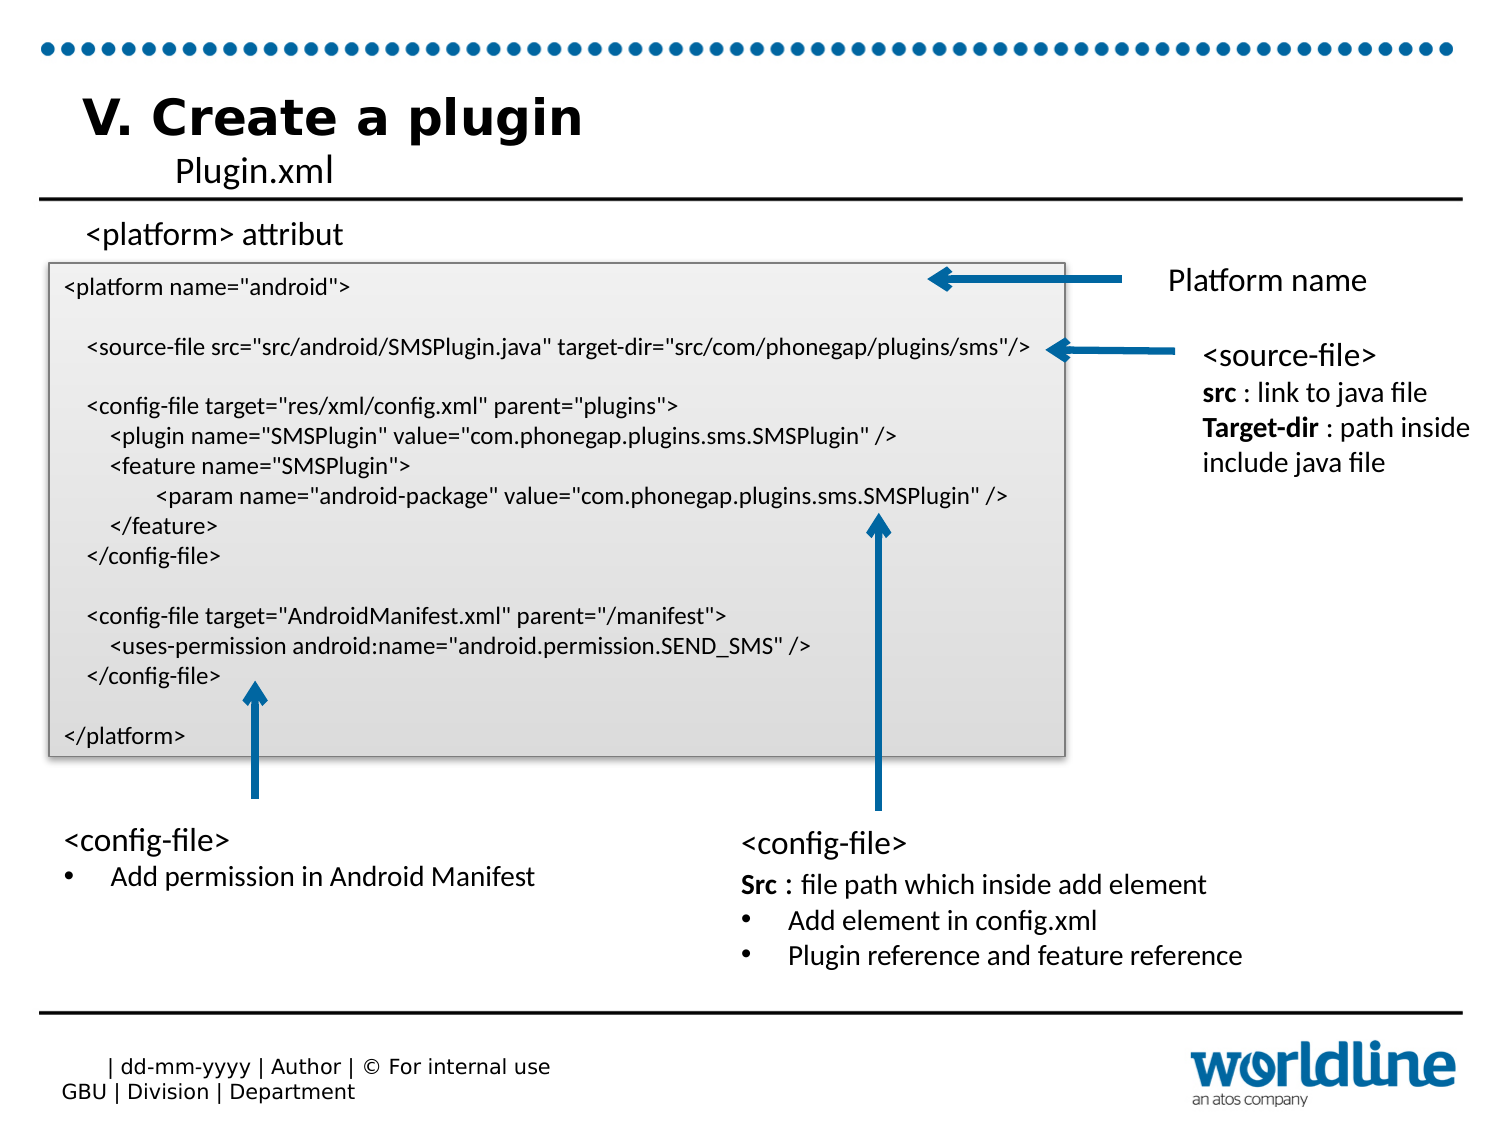

V. Create a plugin
Plugin.xml
<platform> attribut
Platform name
<platform name="android">

    <source-file src="src/android/SMSPlugin.java" target-dir="src/com/phonegap/plugins/sms"/>

    <config-file target="res/xml/config.xml" parent="plugins">
        <plugin name="SMSPlugin" value="com.phonegap.plugins.sms.SMSPlugin" />
        <feature name="SMSPlugin">
                <param name="android-package" value="com.phonegap.plugins.sms.SMSPlugin" />
        </feature>
    </config-file>

    <config-file target="AndroidManifest.xml" parent="/manifest">
        <uses-permission android:name="android.permission.SEND_SMS" />
    </config-file>

</platform>
<source-file>
src : link to java file
Target-dir : path inside include java file
<config-file>
Add permission in Android Manifest
<config-file>
Src : file path which inside add element
Add element in config.xml
Plugin reference and feature reference